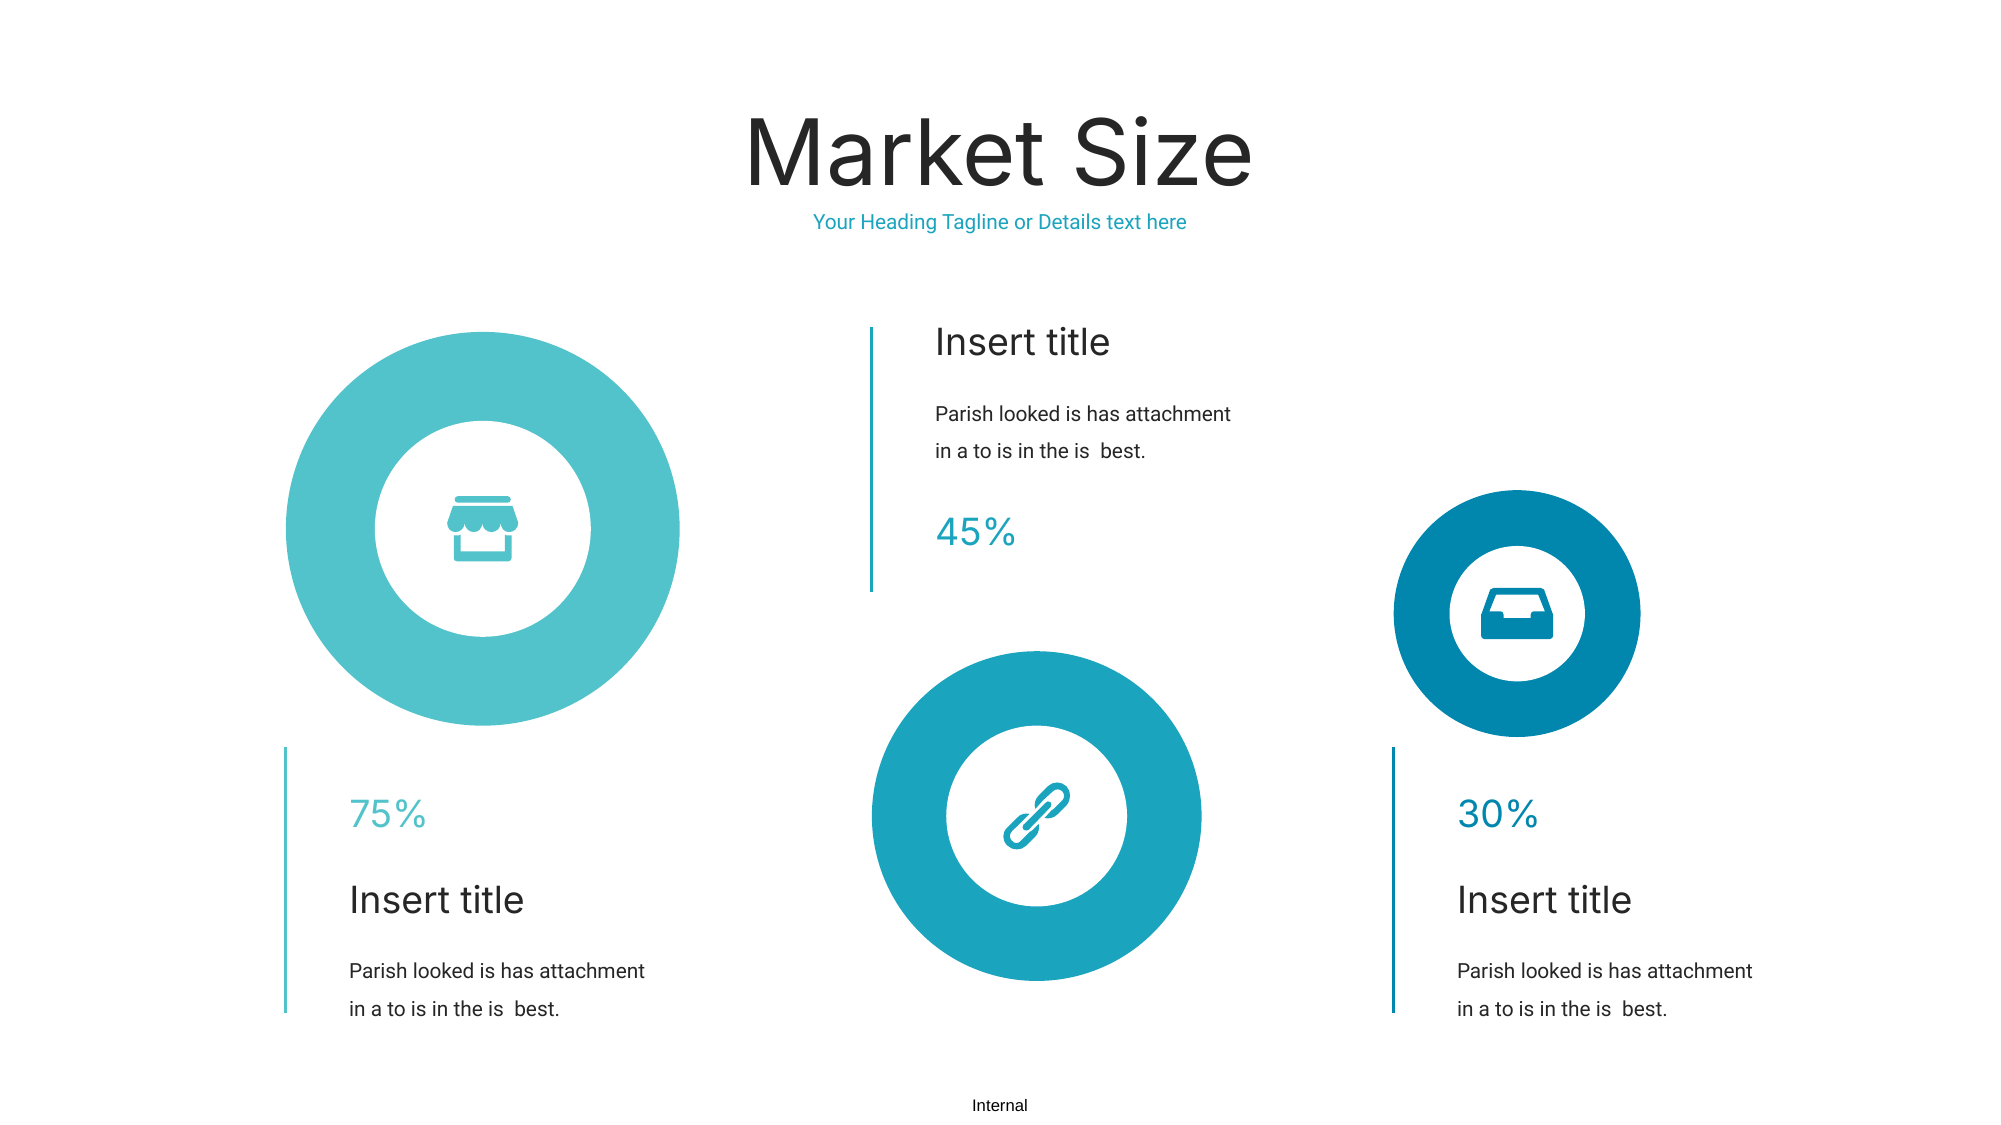

Market Size
Your Heading Tagline or Details text here
Insert title

Parish looked is has attachment in a to is in the is  best.

45%

75%
30%
Insert title
Insert title
Parish looked is has attachment in a to is in the is  best.
Parish looked is has attachment in a to is in the is  best.